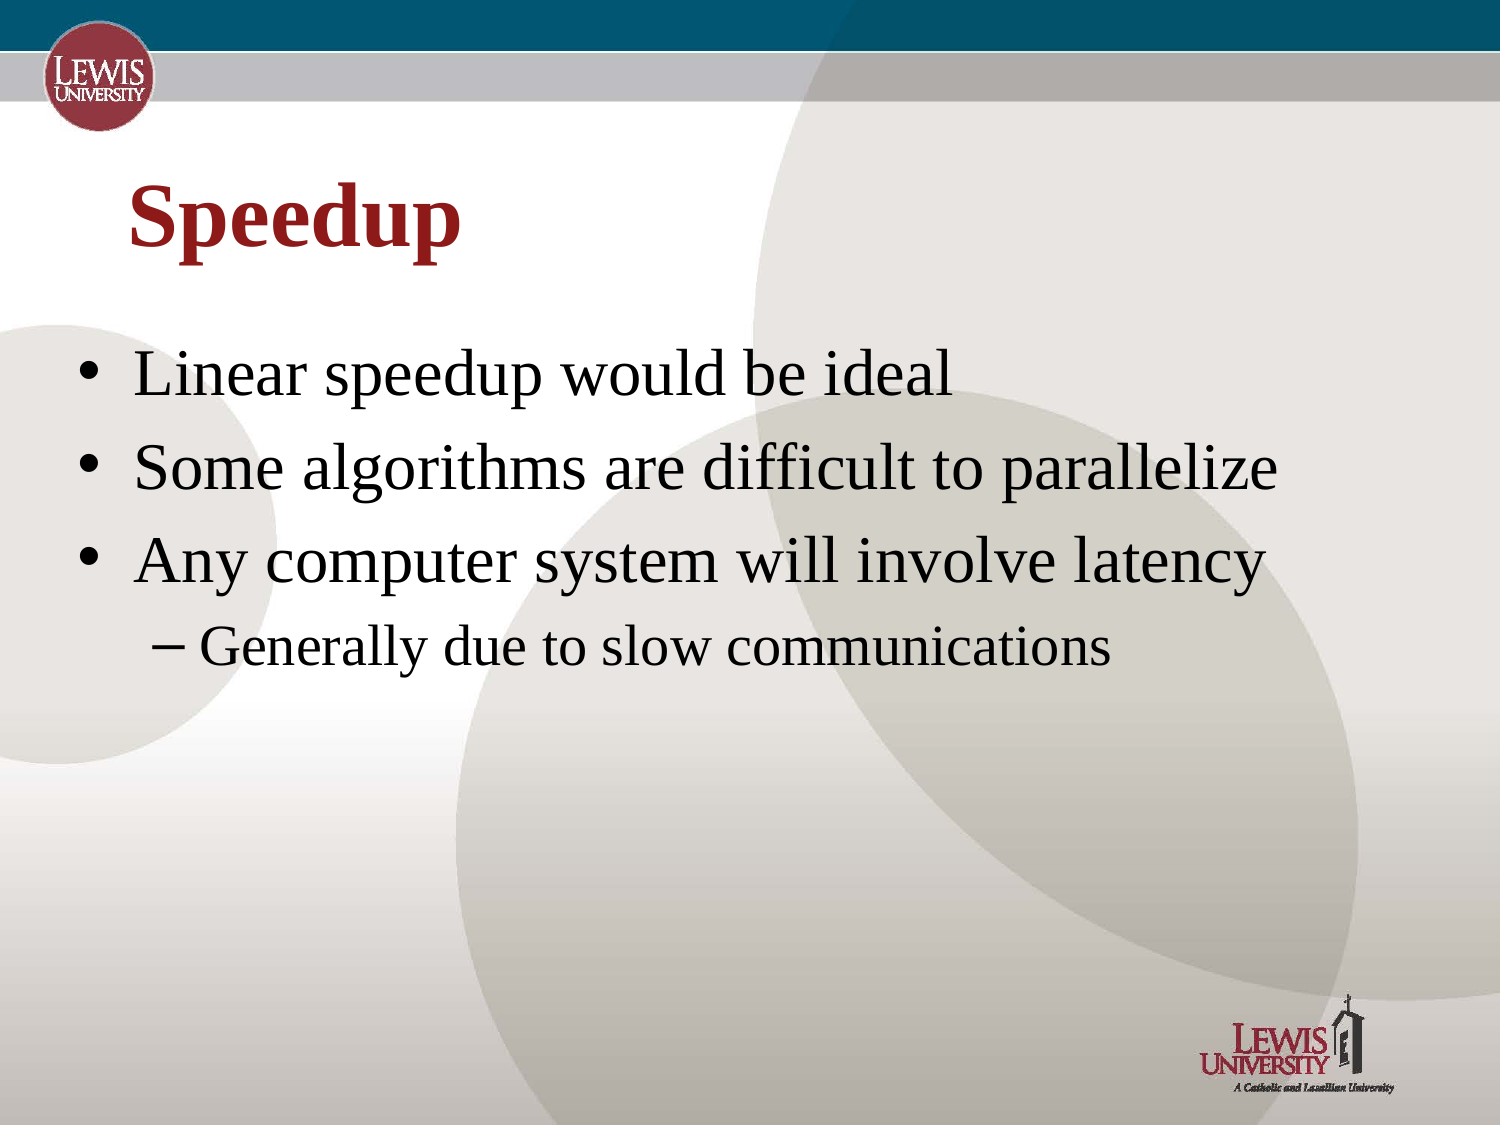

# Speedup
Linear speedup would be ideal
Some algorithms are difficult to parallelize
Any computer system will involve latency
Generally due to slow communications